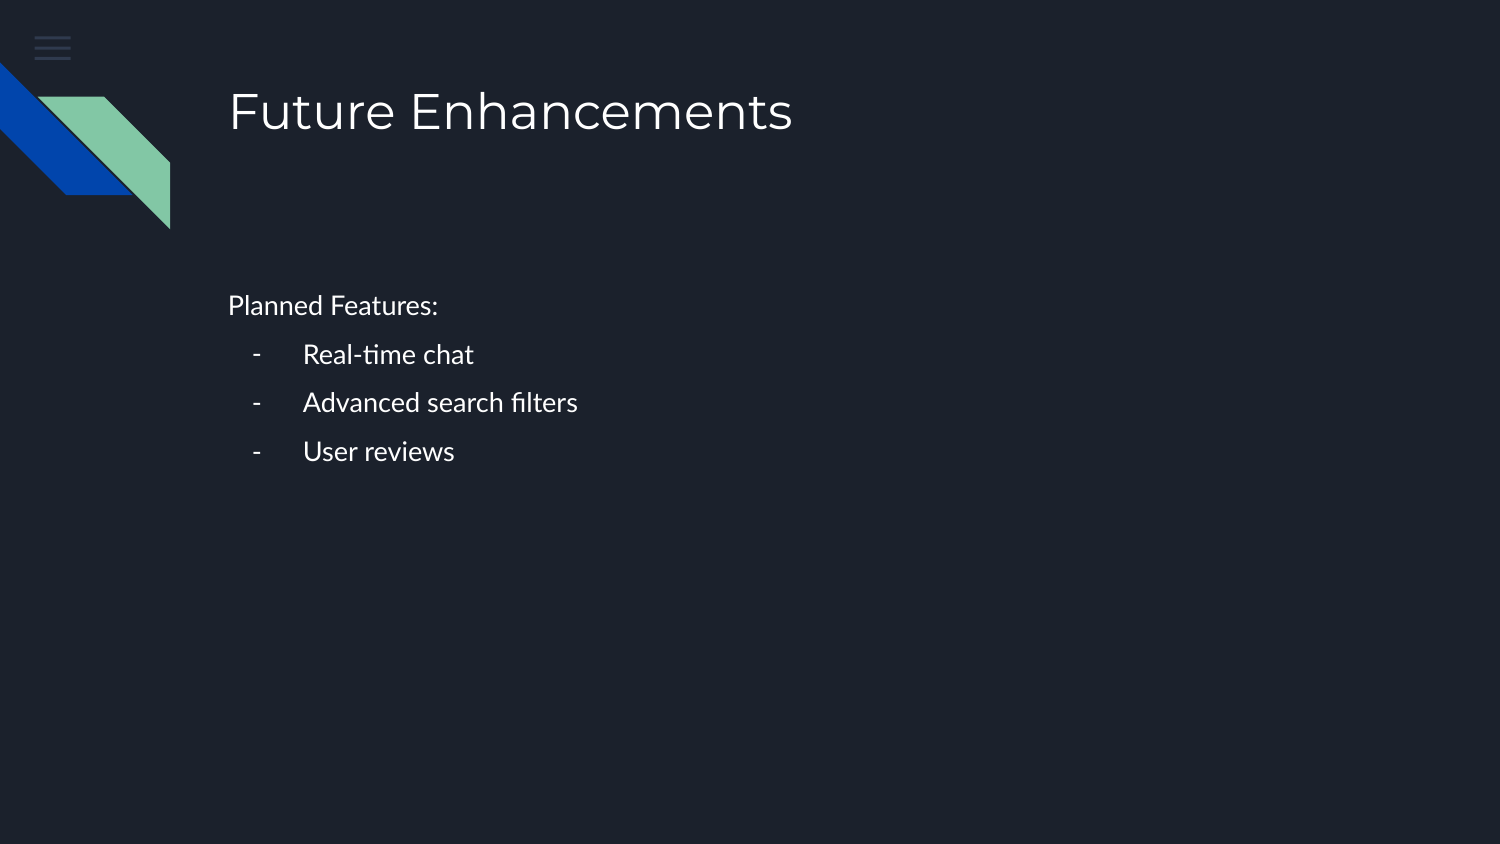

# Future Enhancements
Planned Features:
Real-time chat
Advanced search filters
User reviews